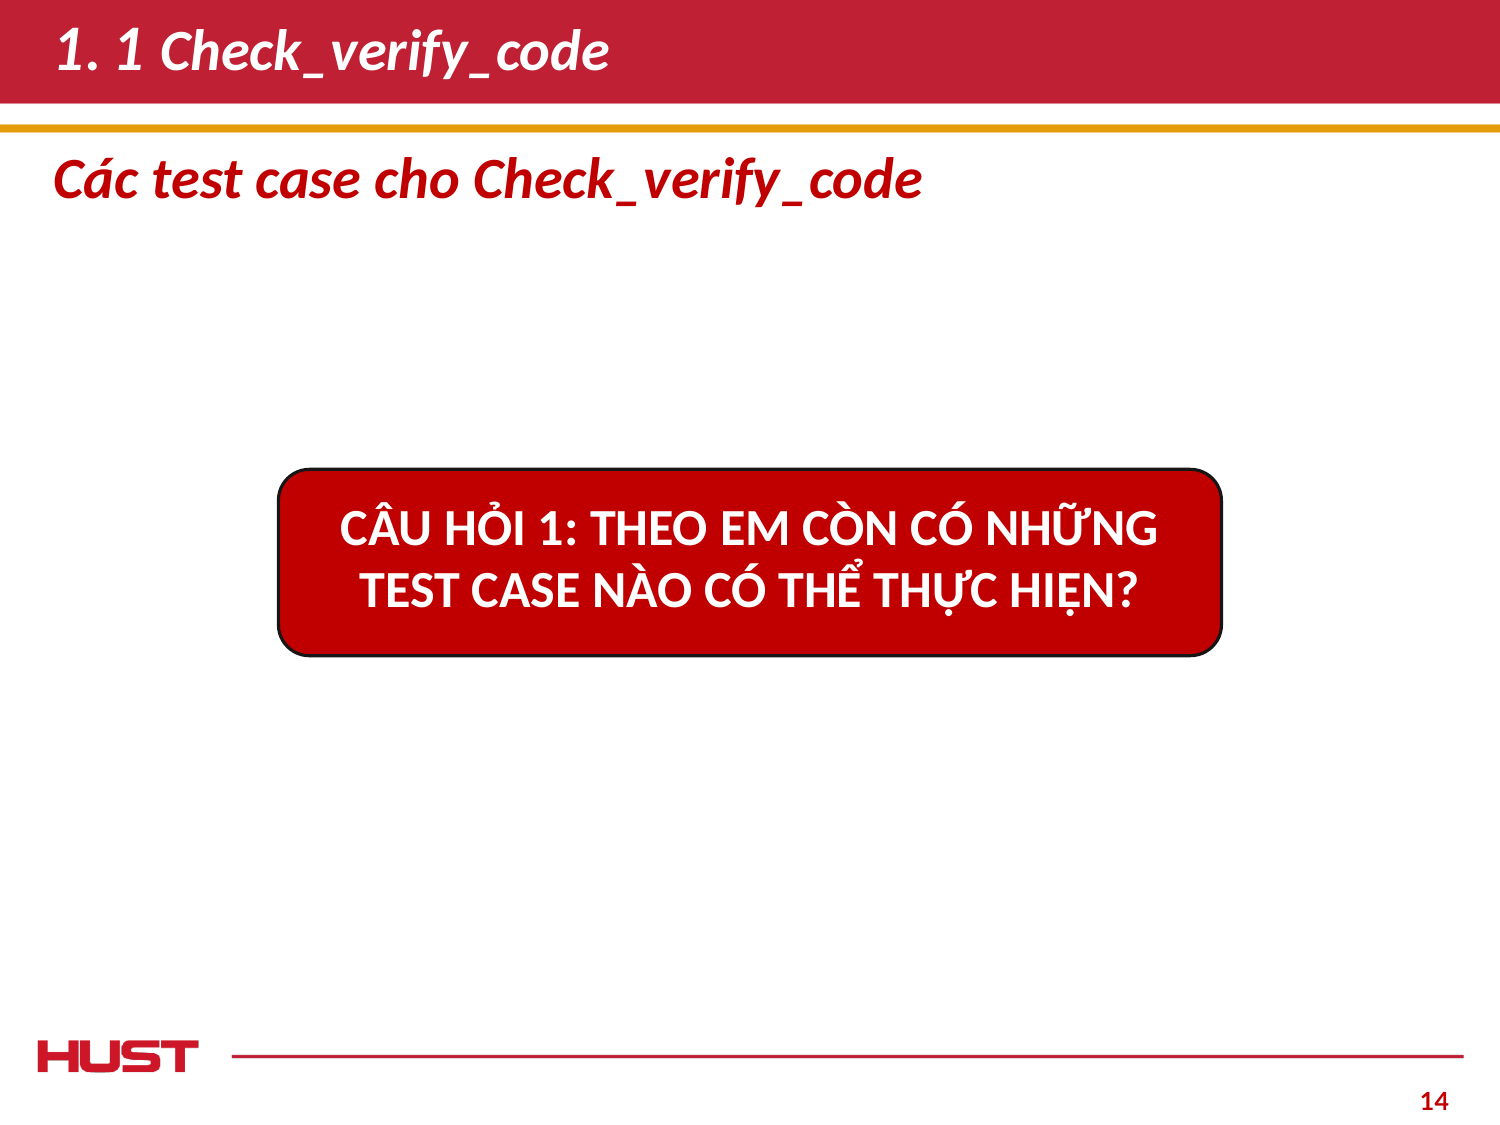

# 1. 1 Check_verify_code
Các test case cho Check_verify_code

CÂU HỎI 1: THEO EM CÒN CÓ NHỮNG TEST CASE NÀO CÓ THỂ THỰC HIỆN?
14